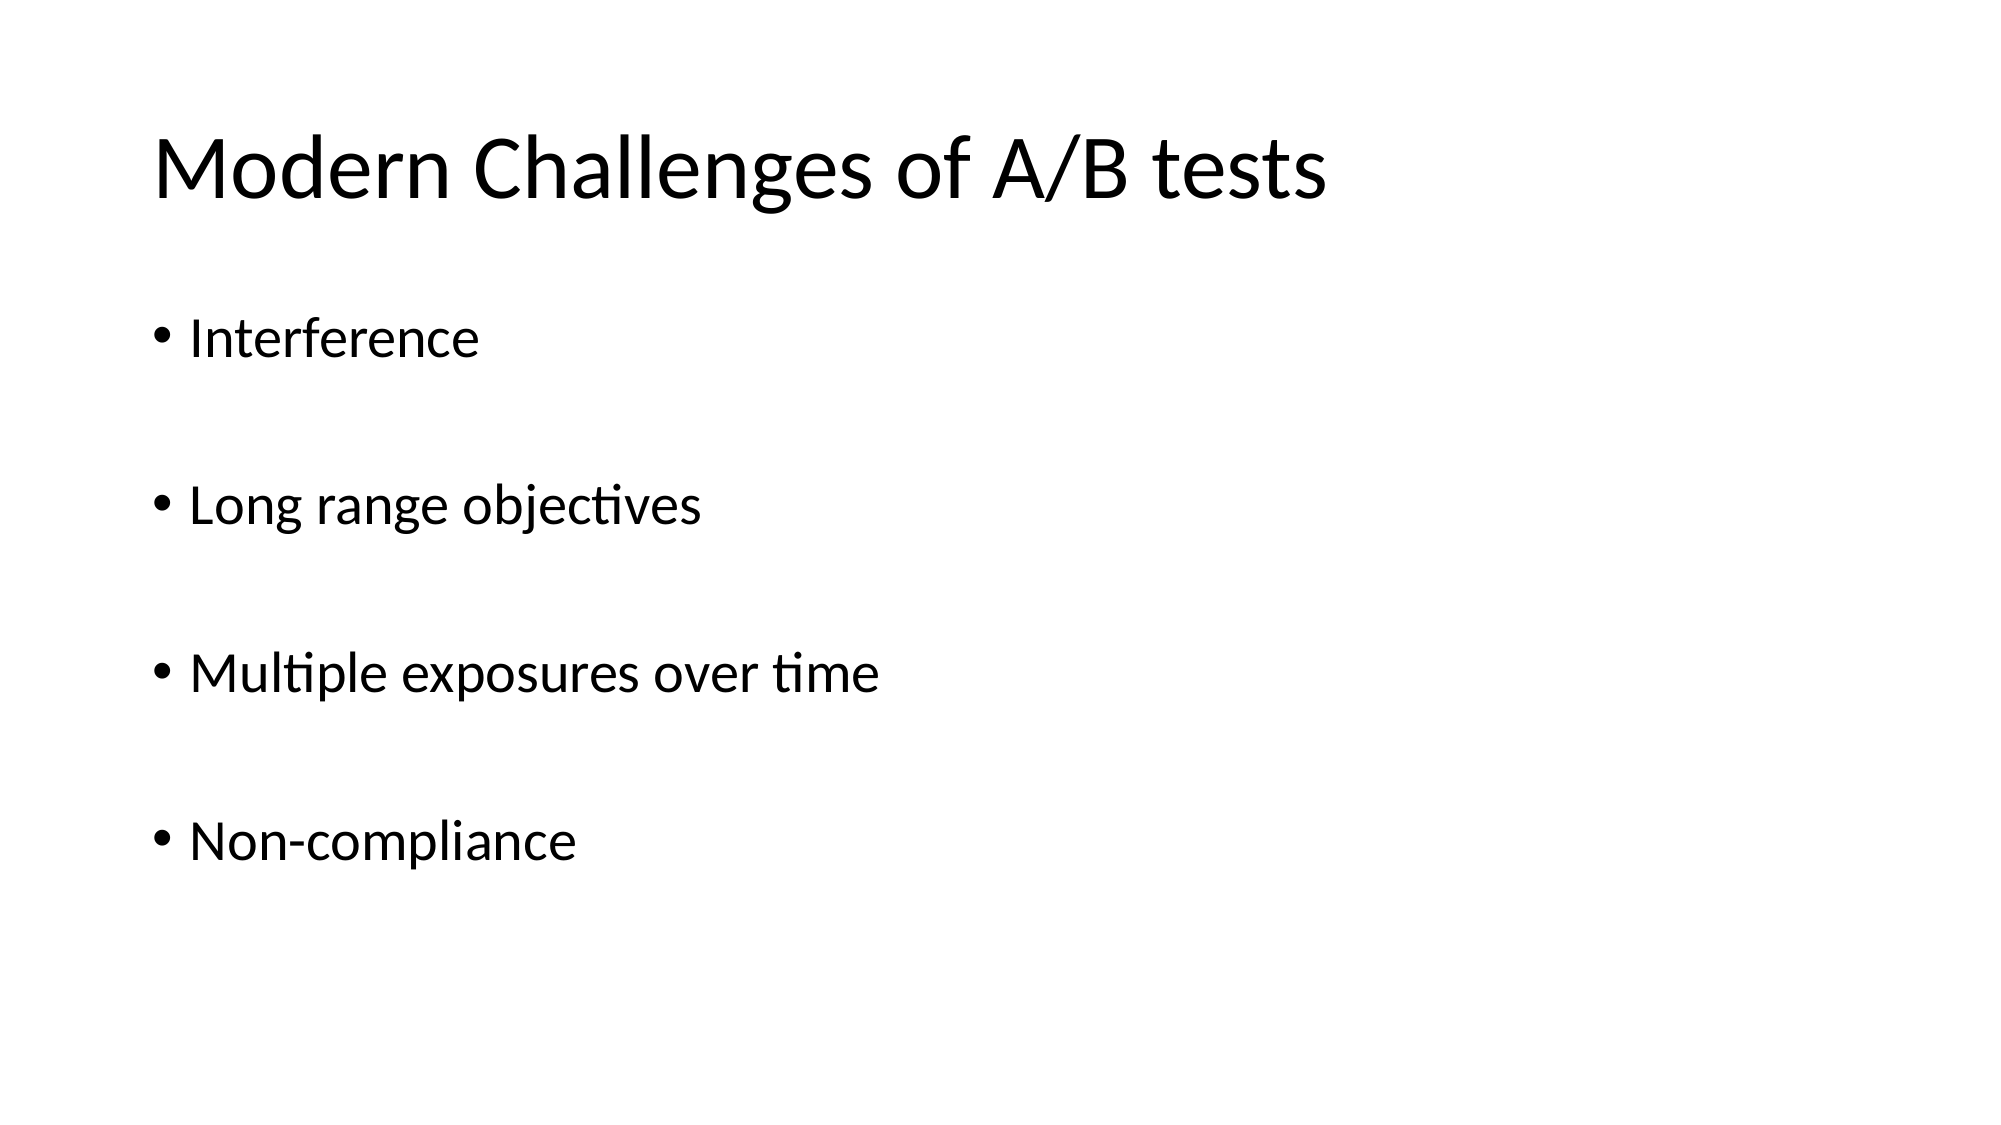

# Modern Challenges of A/B tests
Interference

Long range objectives

Multiple exposures over time

Non-compliance